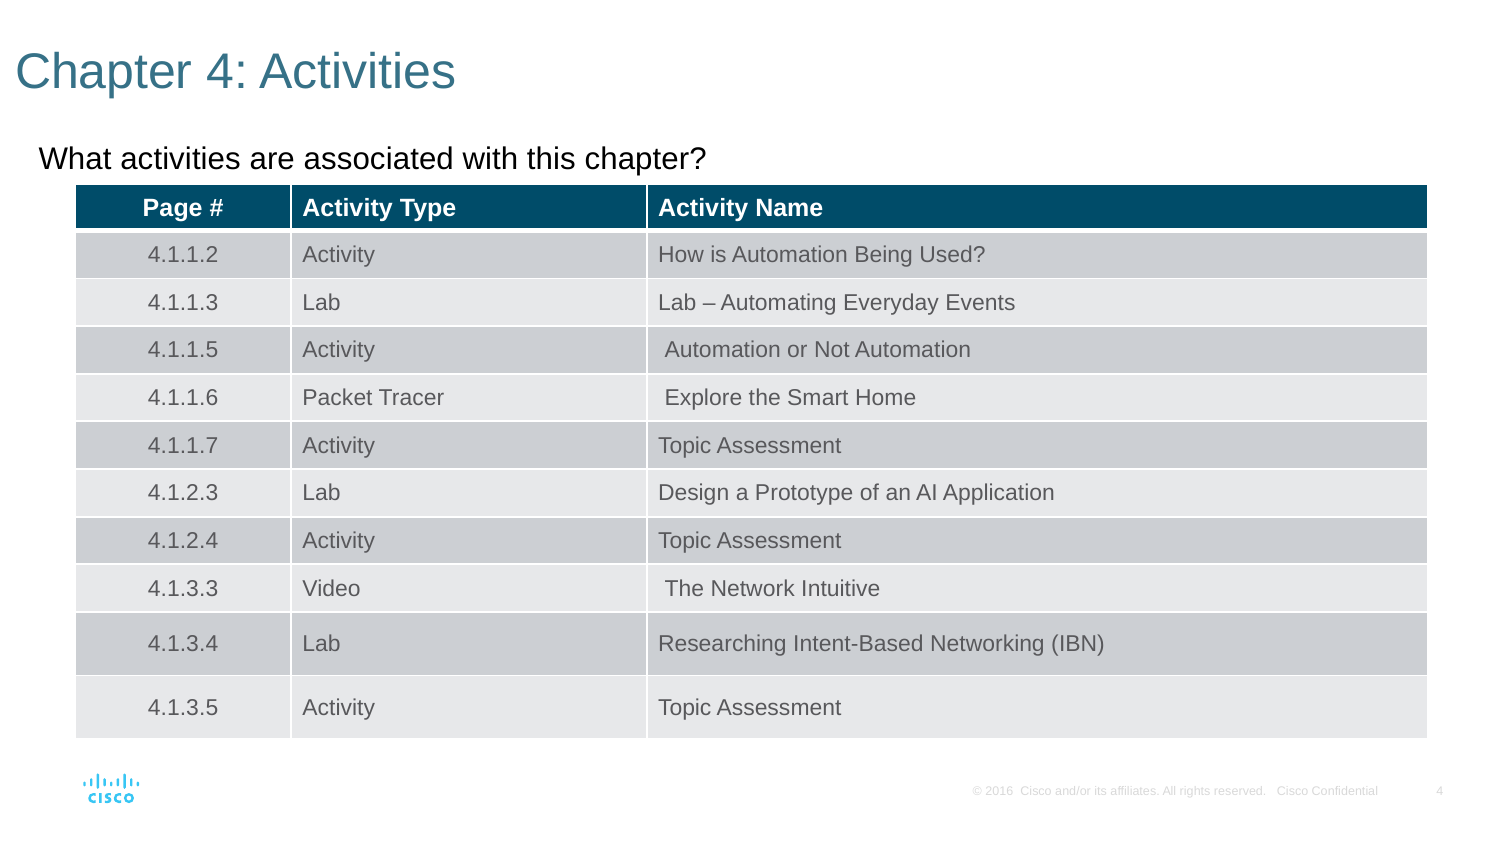

# Chapter 4: Activities
What activities are associated with this chapter?

| Page # | Activity Type | Activity Name |
| --- | --- | --- |
| 4.1.1.2 | Activity | How is Automation Being Used? |
| 4.1.1.3 | Lab | Lab – Automating Everyday Events |
| 4.1.1.5 | Activity | Automation or Not Automation |
| 4.1.1.6 | Packet Tracer | Explore the Smart Home |
| 4.1.1.7 | Activity | Topic Assessment |
| 4.1.2.3 | Lab | Design a Prototype of an AI Application |
| 4.1.2.4 | Activity | Topic Assessment |
| 4.1.3.3 | Video | The Network Intuitive |
| 4.1.3.4 | Lab | Researching Intent-Based Networking (IBN) |
| 4.1.3.5 | Activity | Topic Assessment |